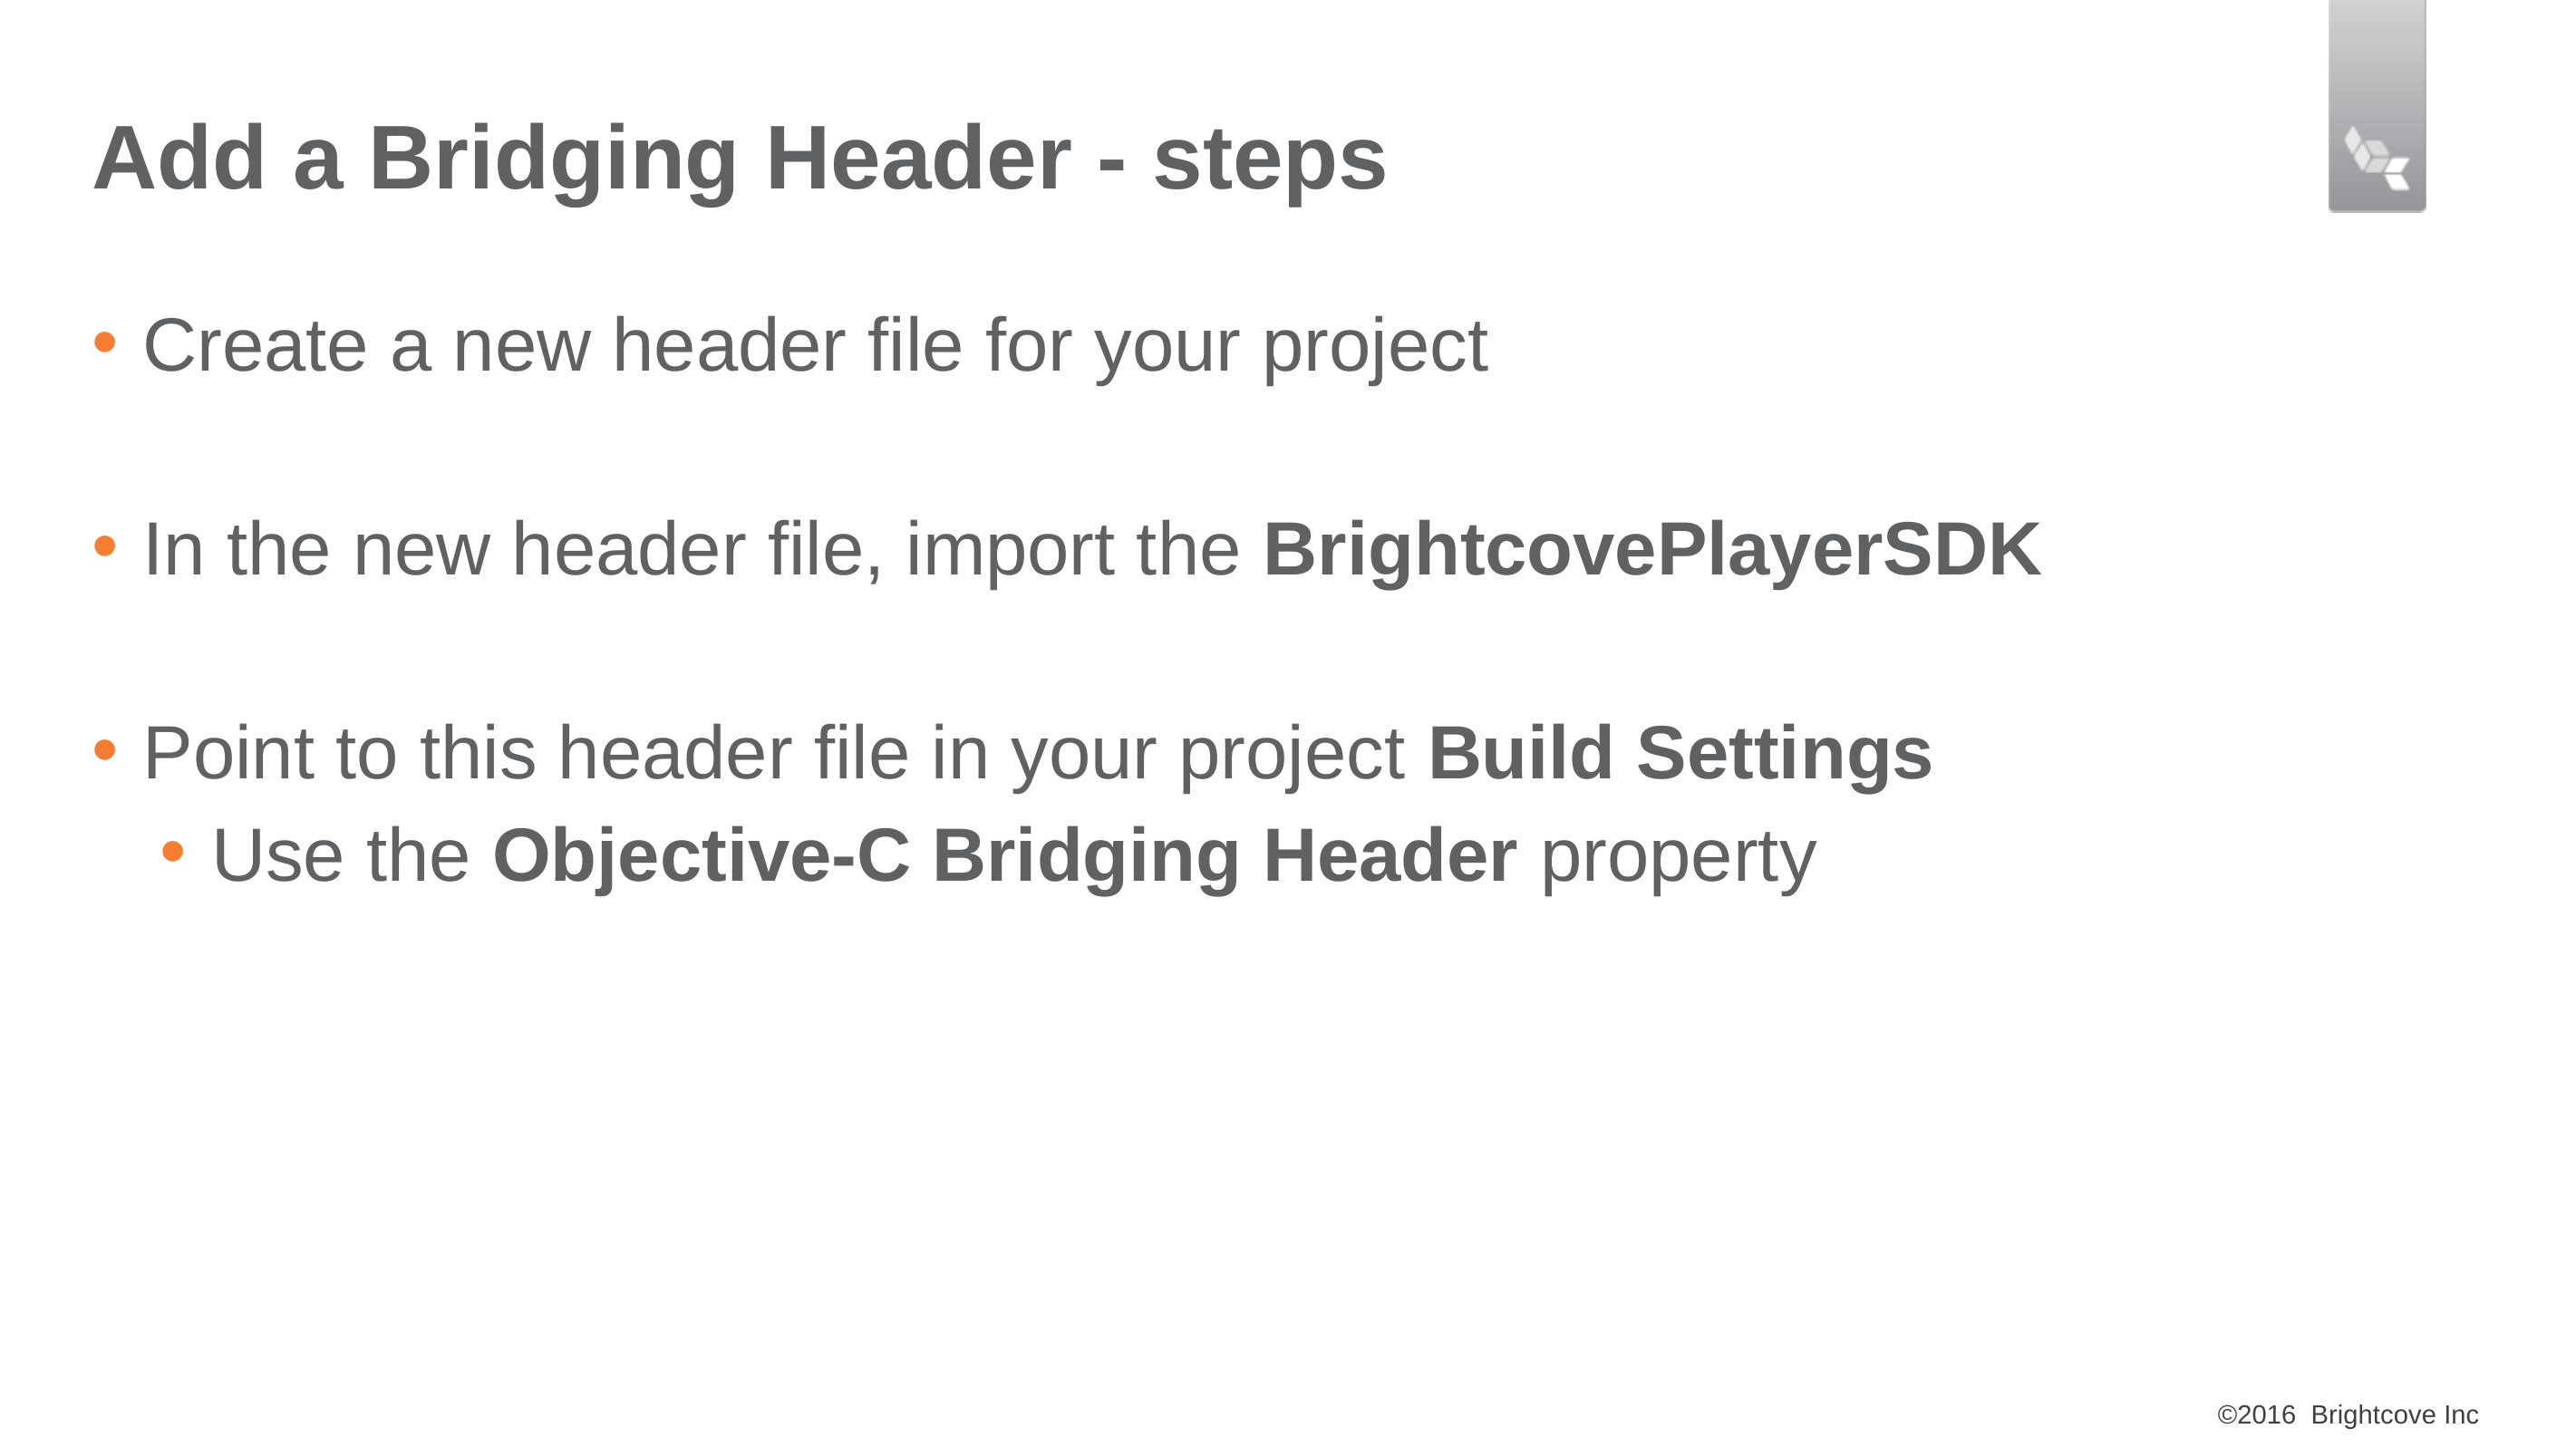

# Add a Bridging Header - steps
Create a new header file for your project

In the new header file, import the BrightcovePlayerSDK

Point to this header file in your project Build Settings
Use the Objective-C Bridging Header property
21